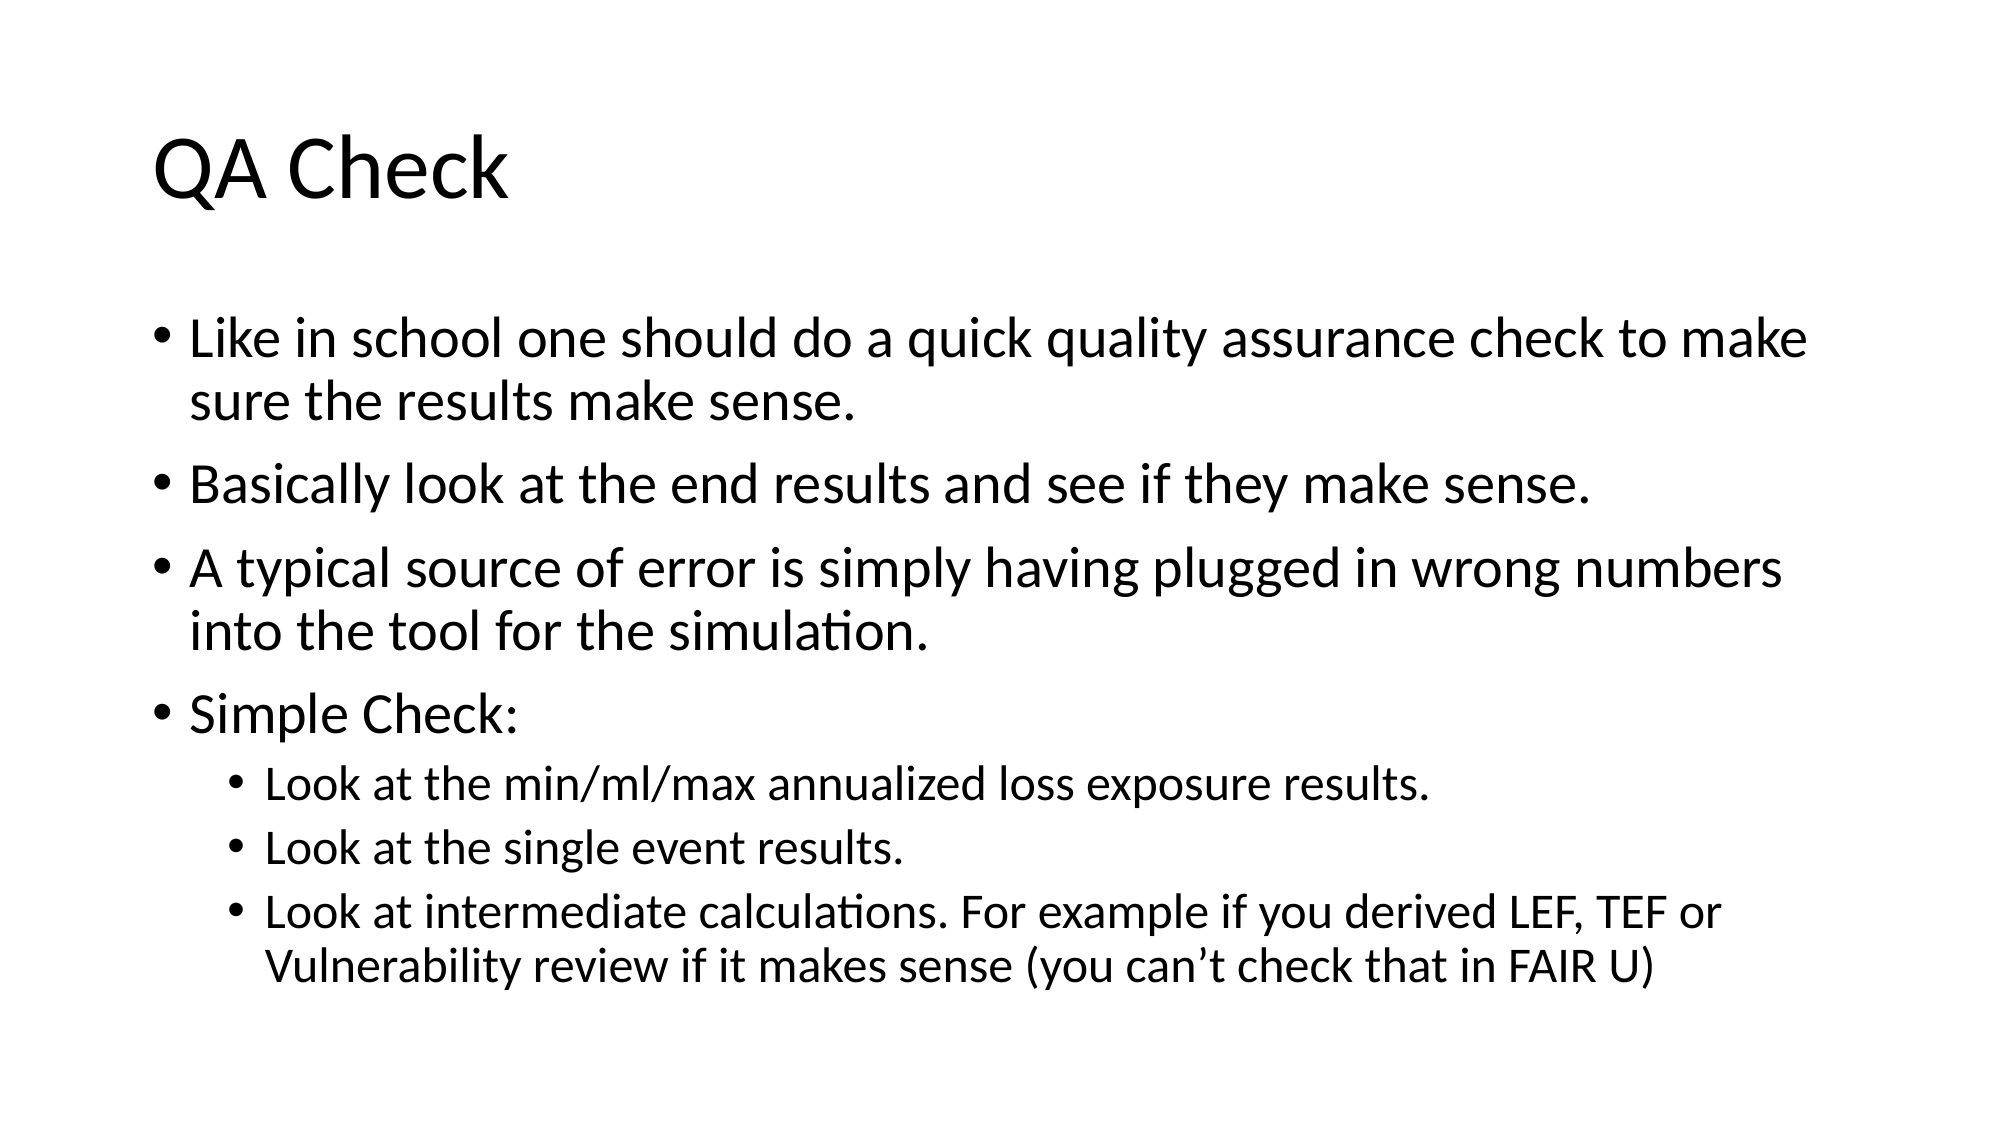

# QA Check
Like in school one should do a quick quality assurance check to make sure the results make sense.
Basically look at the end results and see if they make sense.
A typical source of error is simply having plugged in wrong numbers into the tool for the simulation.
Simple Check:
Look at the min/ml/max annualized loss exposure results.
Look at the single event results.
Look at intermediate calculations. For example if you derived LEF, TEF or Vulnerability review if it makes sense (you can’t check that in FAIR U)